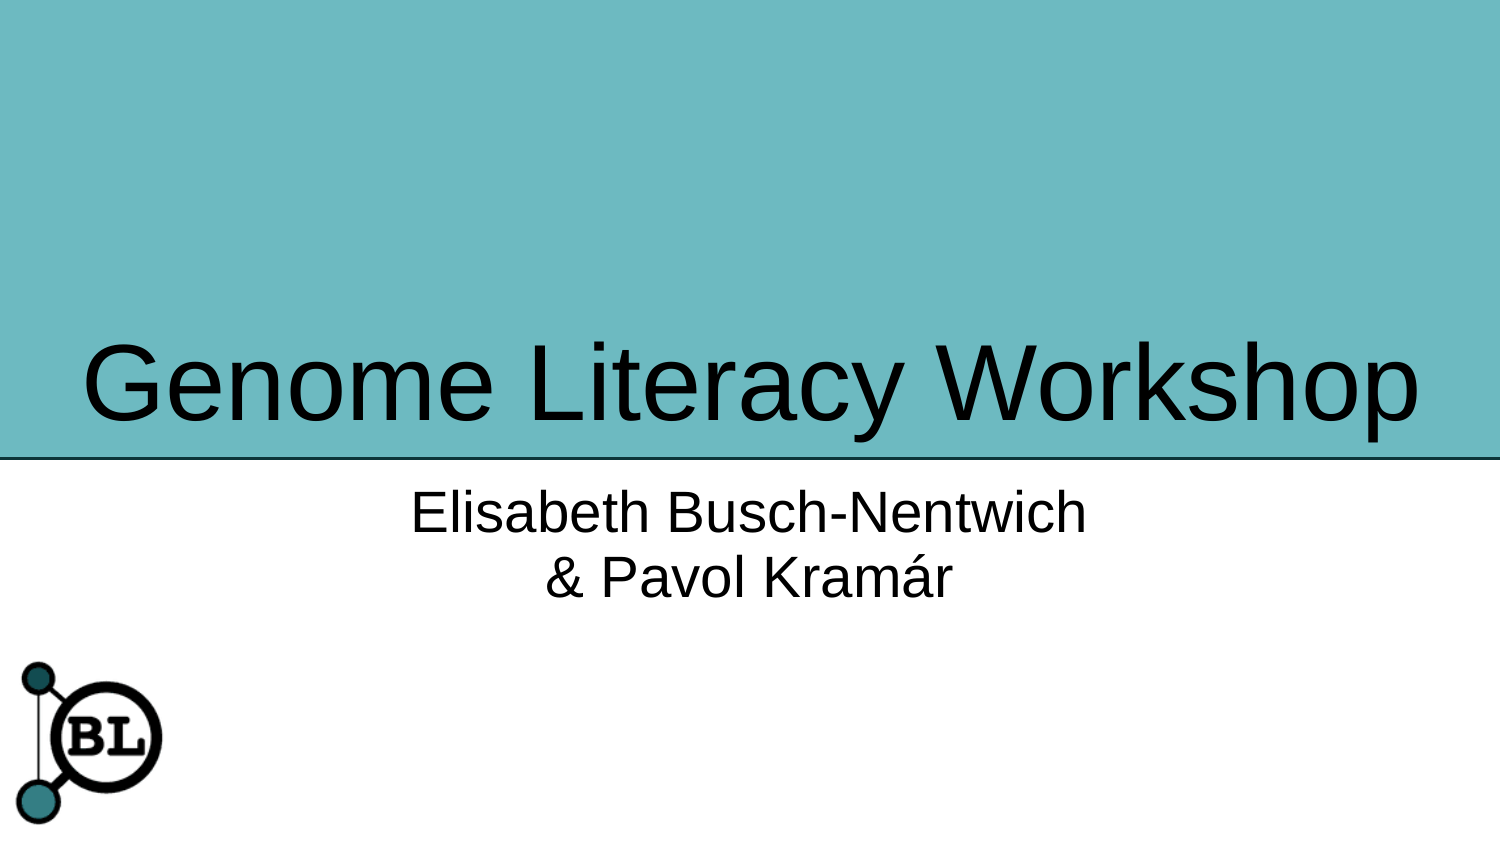

# Genome Literacy Workshop
Elisabeth Busch-Nentwich
& Pavol Kramár